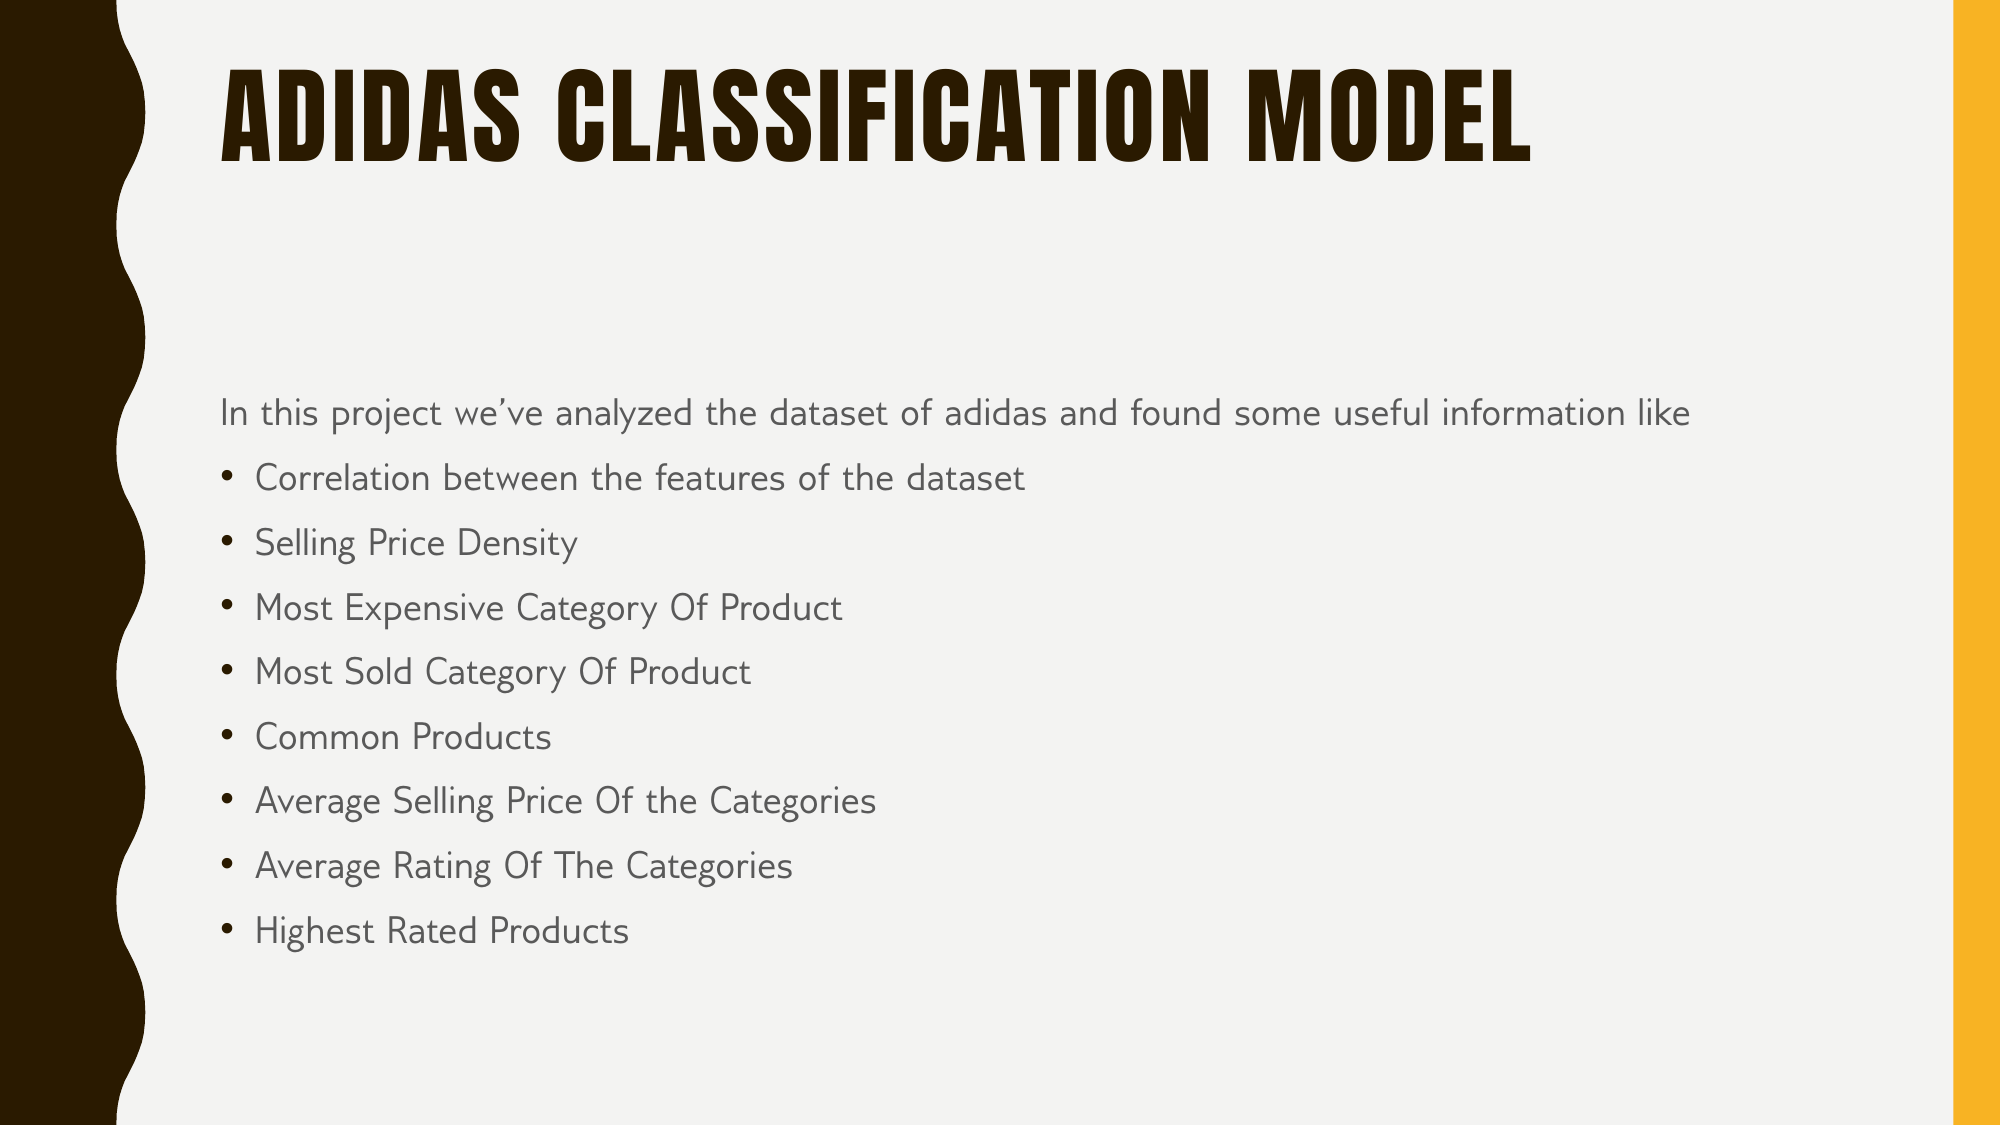

# Adidas classification model
In this project we’ve analyzed the dataset of adidas and found some useful information like
Correlation between the features of the dataset
Selling Price Density
Most Expensive Category Of Product
Most Sold Category Of Product
Common Products
Average Selling Price Of the Categories
Average Rating Of The Categories
Highest Rated Products